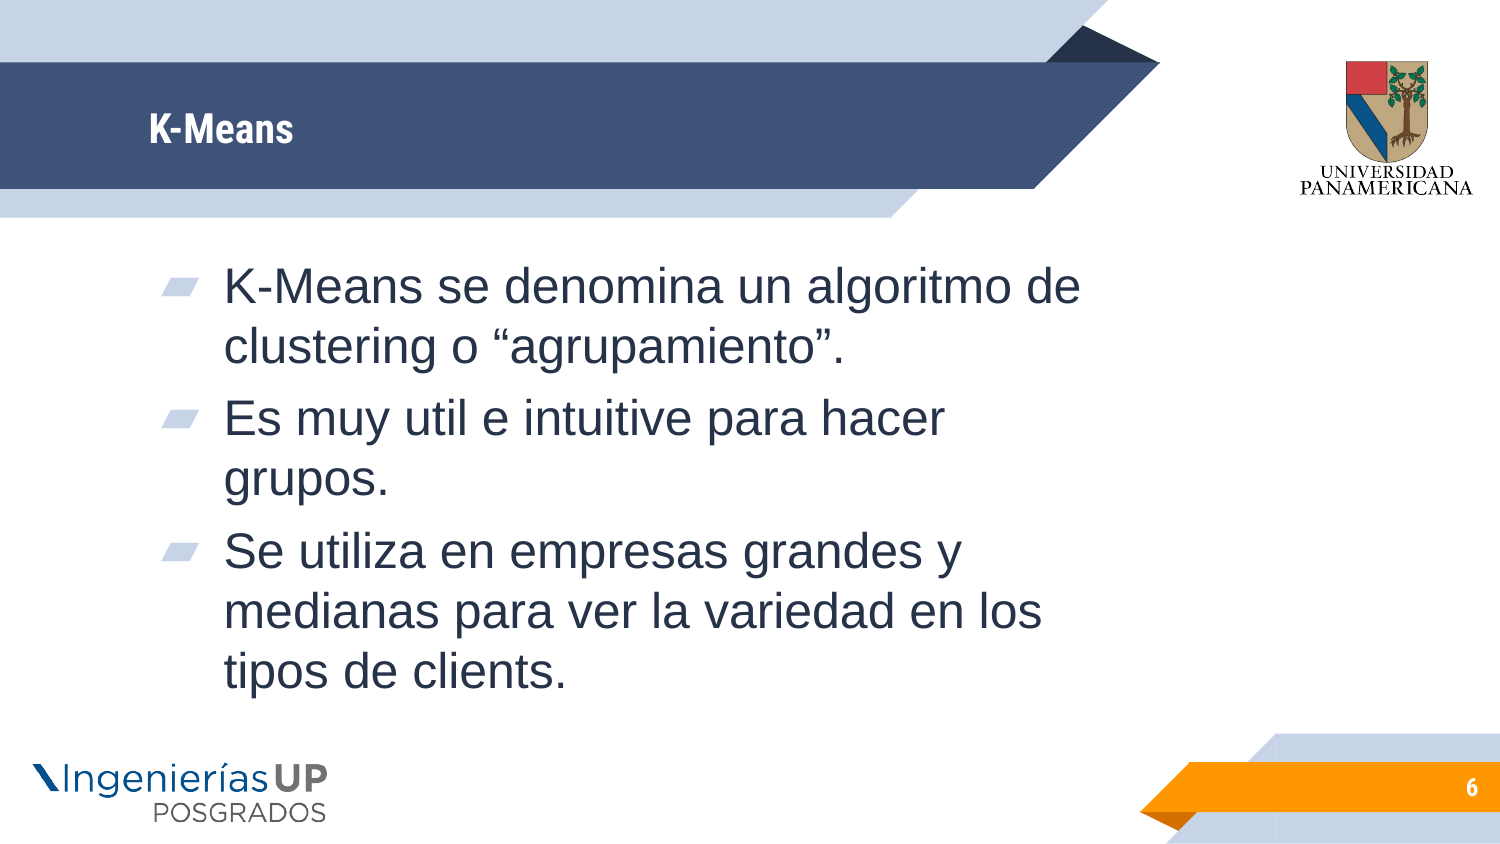

# K-Means
K-Means se denomina un algoritmo de clustering o “agrupamiento”.
Es muy util e intuitive para hacer grupos.
Se utiliza en empresas grandes y medianas para ver la variedad en los tipos de clients.
6